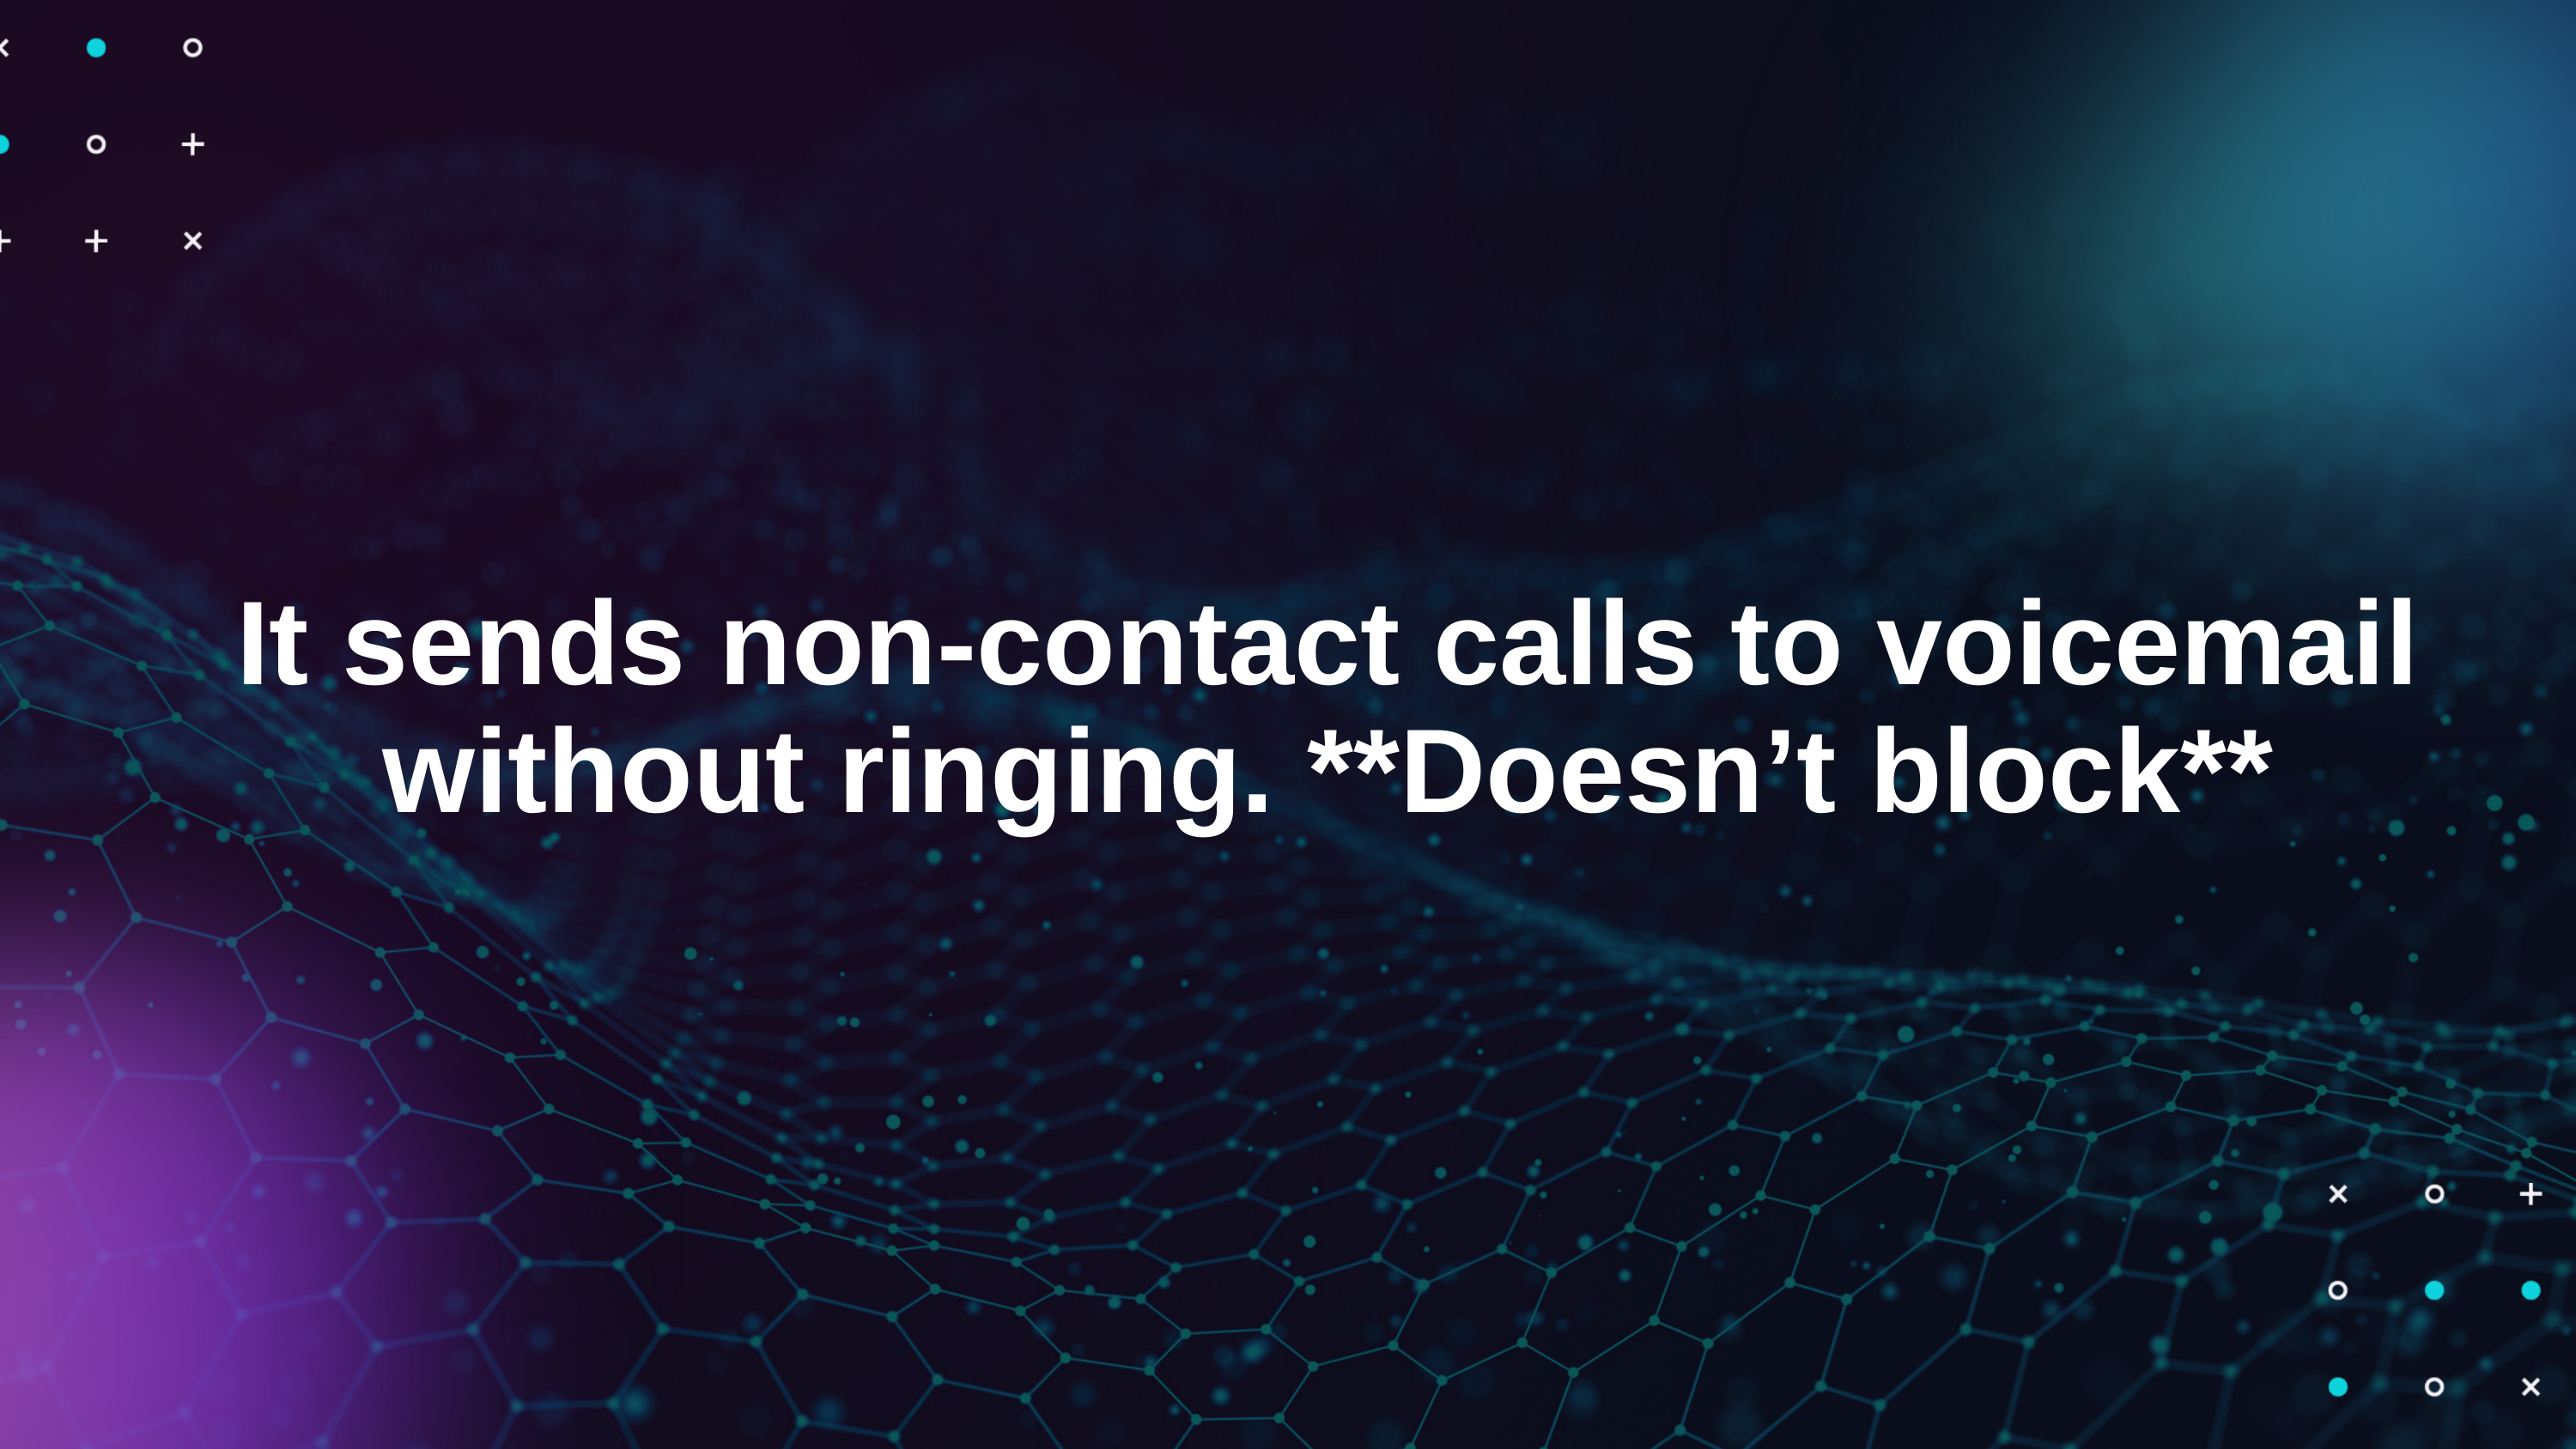

It sends non-contact calls to voicemail without ringing. **Doesn’t block**